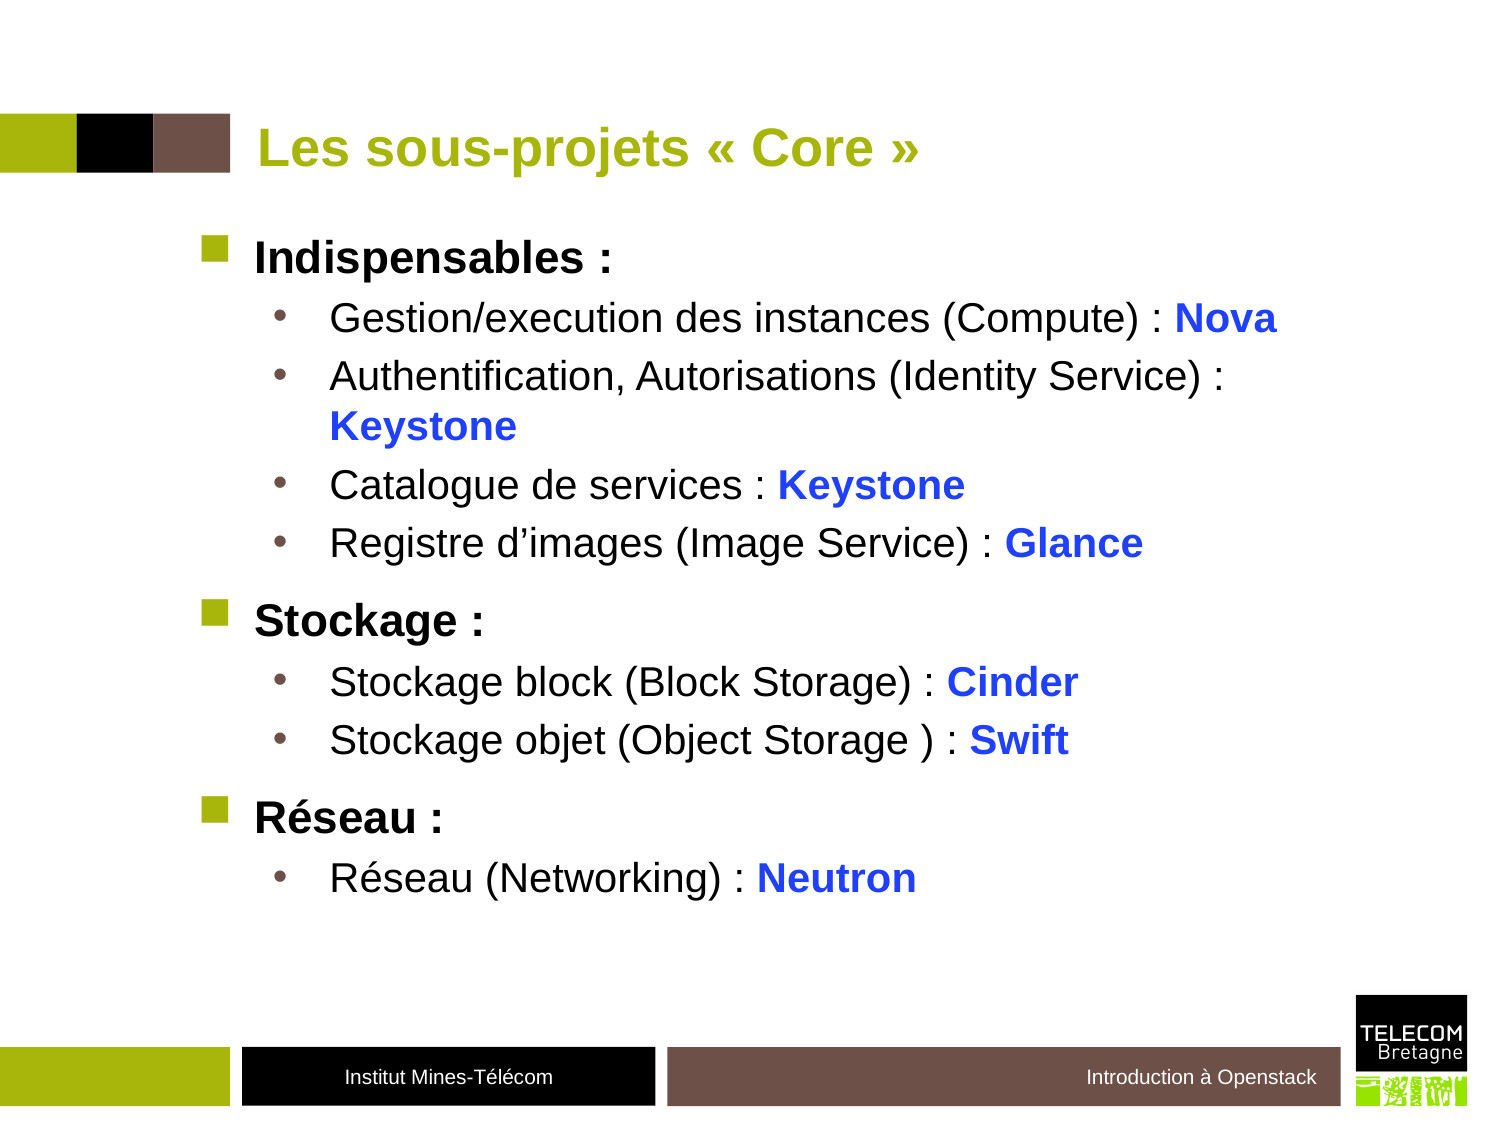

# Les sous-projets « Core »
Indispensables :
Gestion/execution des instances (Compute) : Nova
Authentiﬁcation, Autorisations (Identity Service) : Keystone
Catalogue de services : Keystone
Registre d’images (Image Service) : Glance
Stockage :
Stockage block (Block Storage) : Cinder
Stockage objet (Object Storage ) : Swift
Réseau :
Réseau (Networking) : Neutron
Introduction à Openstack